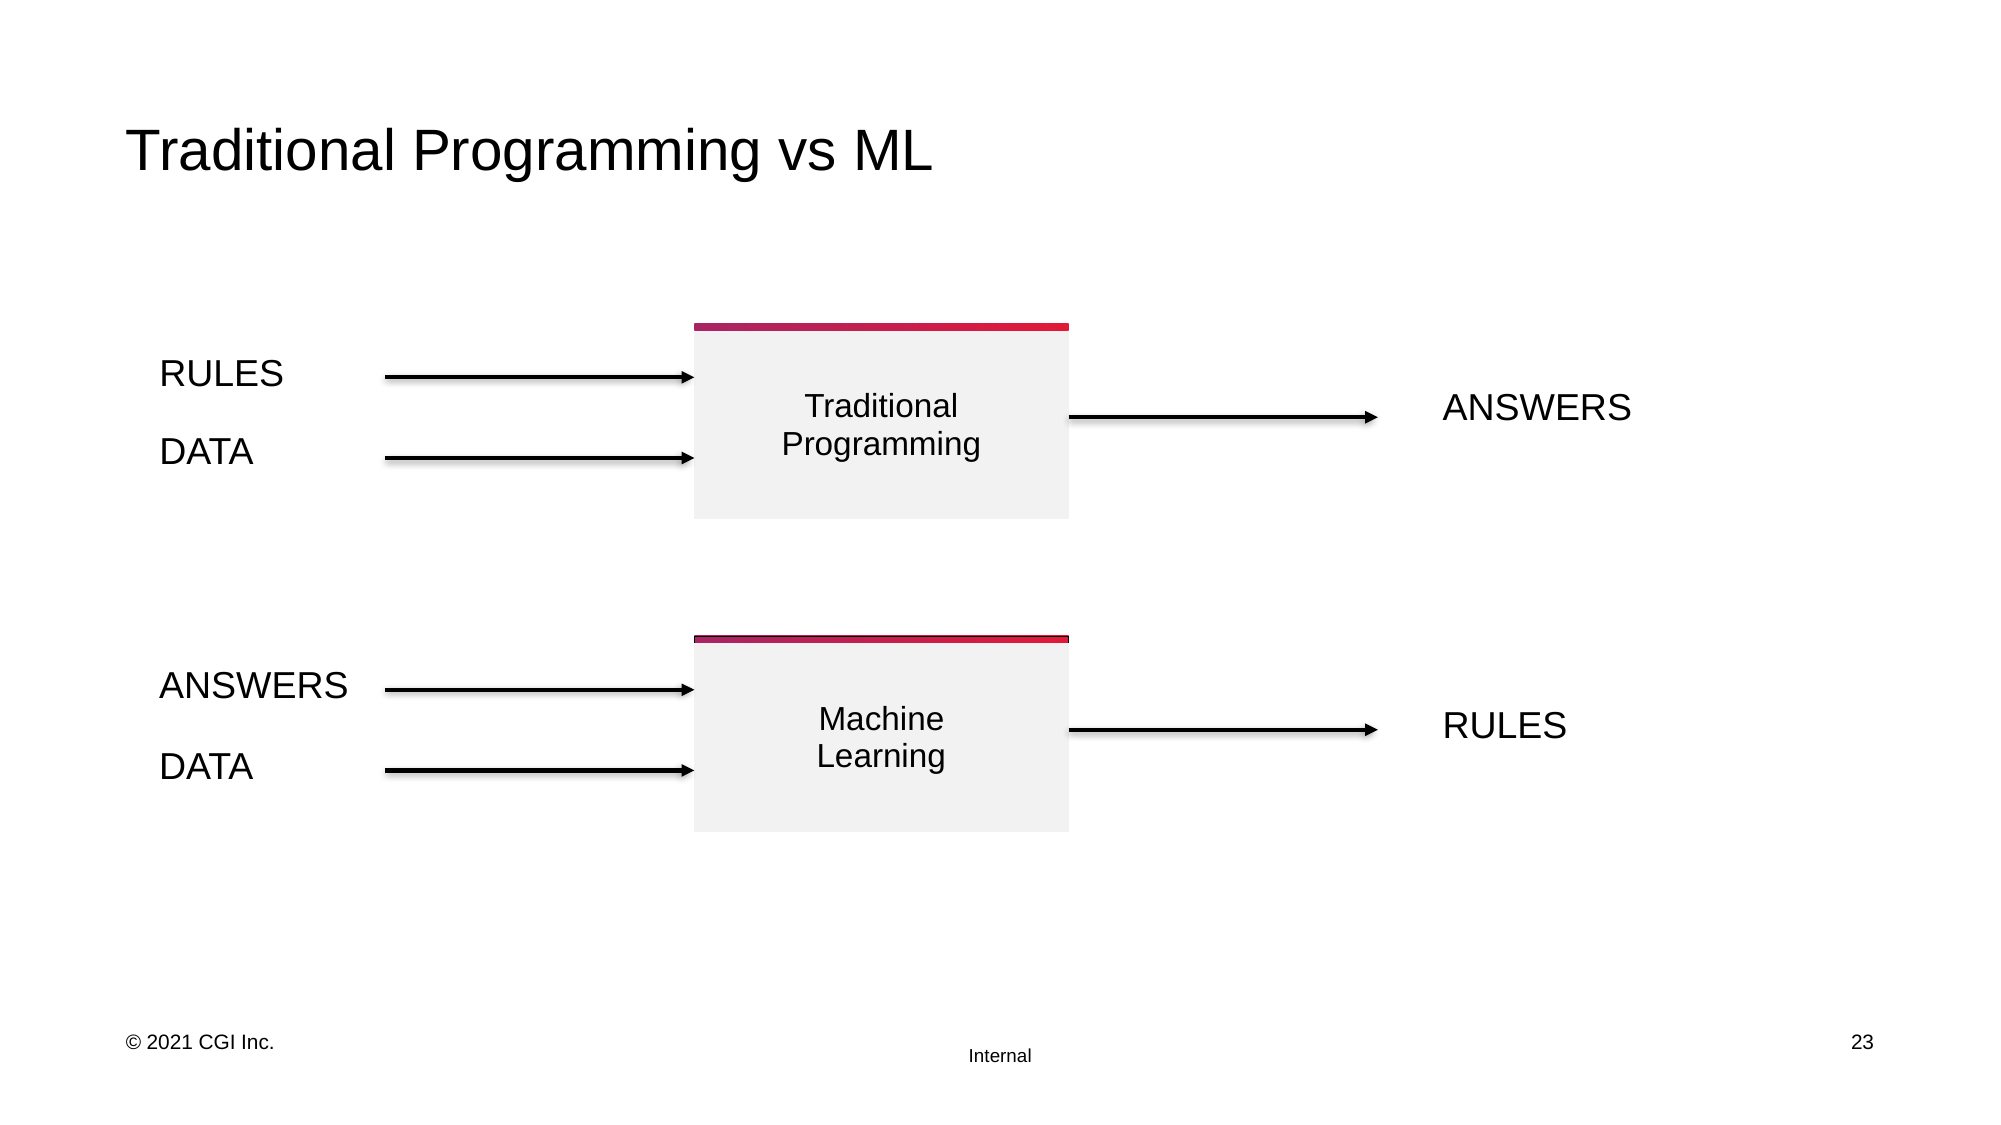

# Traditional Programming vs ML
|  |
| --- |
| Traditional Programming |
RULES
ANSWERS
DATA
|  |
| --- |
| Machine Learning |
ANSWERS
RULES
DATA
23